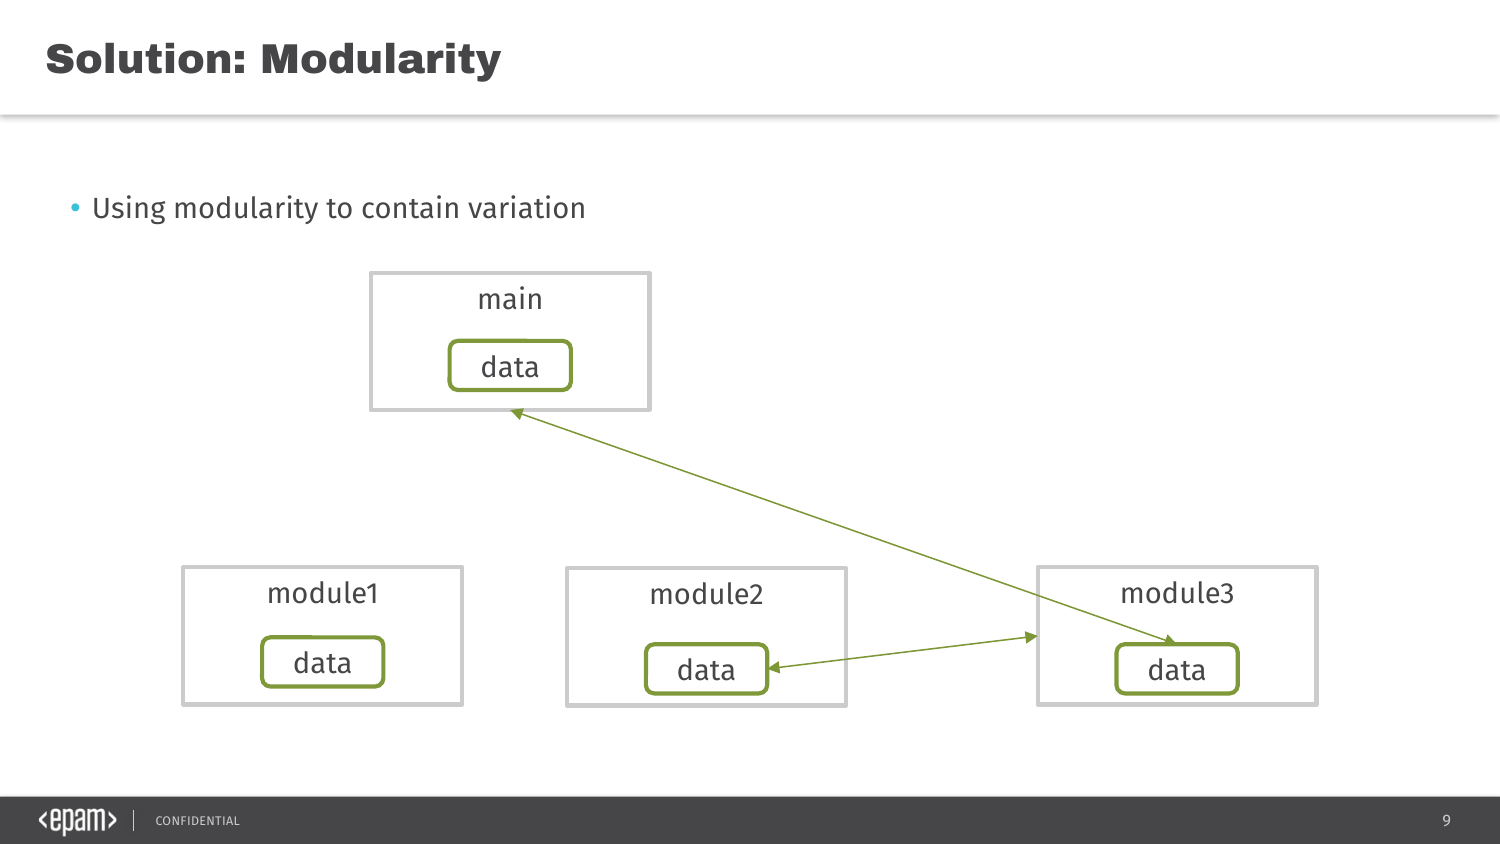

Solution: Modularity
Using modularity to contain variation

main
data
module3
module1
module2
data
data
data